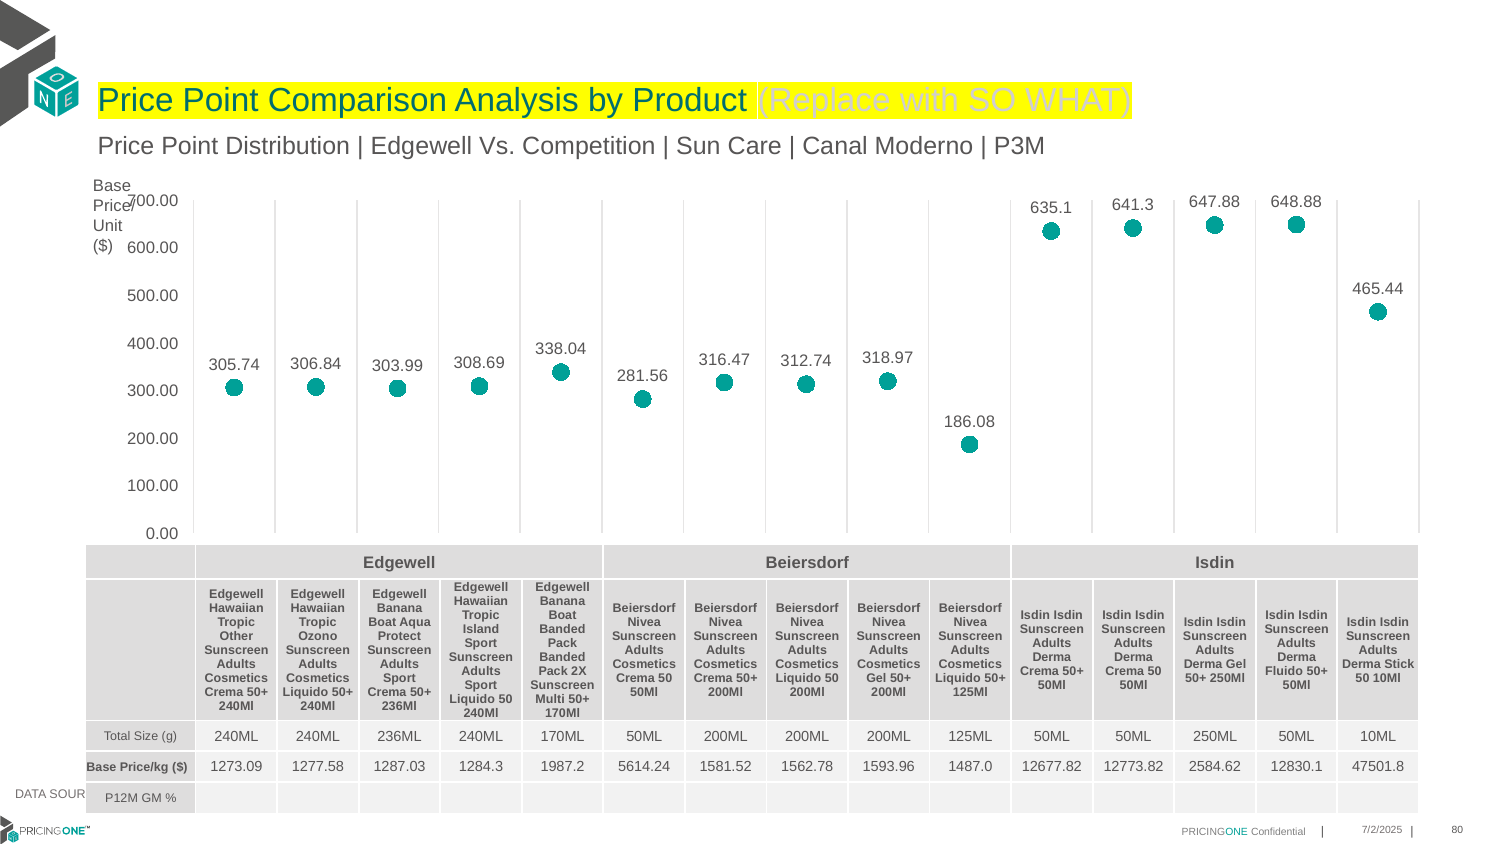

# Price Point Comparison Analysis by Product (Replace with SO WHAT)
Price Point Distribution | Edgewell Vs. Competition | Sun Care | Canal Moderno | P3M
Base Price/Unit ($)

### Chart

| Category | Base Price/Unit |
|---|---|
| Edgewell Hawaiian Tropic Other Sunscreen Adults Cosmetics Crema 50+ 240Ml | 305.74 |
| Edgewell Hawaiian Tropic Ozono Sunscreen Adults Cosmetics Liquido 50+ 240Ml | 306.84 |
| Edgewell Banana Boat Aqua Protect Sunscreen Adults Sport Crema 50+ 236Ml | 303.99 |
| Edgewell Hawaiian Tropic Island Sport Sunscreen Adults Sport Liquido 50 240Ml | 308.69 |
| Edgewell Banana Boat Banded Pack Banded Pack 2X Sunscreen Multi 50+ 170Ml | 338.04 |
| Beiersdorf Nivea Sunscreen Adults Cosmetics Crema 50 50Ml | 281.56 |
| Beiersdorf Nivea Sunscreen Adults Cosmetics Crema 50+ 200Ml | 316.47 |
| Beiersdorf Nivea Sunscreen Adults Cosmetics Liquido 50 200Ml | 312.74 |
| Beiersdorf Nivea Sunscreen Adults Cosmetics Gel 50+ 200Ml | 318.97 |
| Beiersdorf Nivea Sunscreen Adults Cosmetics Liquido 50+ 125Ml | 186.08 |
| Isdin Isdin Sunscreen Adults Derma Crema 50+ 50Ml | 635.1 |
| Isdin Isdin Sunscreen Adults Derma Crema 50 50Ml | 641.3 |
| Isdin Isdin Sunscreen Adults Derma Gel 50+ 250Ml | 647.88 |
| Isdin Isdin Sunscreen Adults Derma Fluido 50+ 50Ml | 648.88 |
| Isdin Isdin Sunscreen Adults Derma Stick 50 10Ml | 465.44 |
|  | Edgewell | Edgewell | Edgewell | Edgewell | Edgewell | Beiersdorf | Beiersdorf | Beiersdorf | Beiersdorf | Beiersdorf | Isdin | Isdin | Isdin | Isdin | Isdin |
| --- | --- | --- | --- | --- | --- | --- | --- | --- | --- | --- | --- | --- | --- | --- | --- |
|  | Edgewell Hawaiian Tropic Other Sunscreen Adults Cosmetics Crema 50+ 240Ml | Edgewell Hawaiian Tropic Ozono Sunscreen Adults Cosmetics Liquido 50+ 240Ml | Edgewell Banana Boat Aqua Protect Sunscreen Adults Sport Crema 50+ 236Ml | Edgewell Hawaiian Tropic Island Sport Sunscreen Adults Sport Liquido 50 240Ml | Edgewell Banana Boat Banded Pack Banded Pack 2X Sunscreen Multi 50+ 170Ml | Beiersdorf Nivea Sunscreen Adults Cosmetics Crema 50 50Ml | Beiersdorf Nivea Sunscreen Adults Cosmetics Crema 50+ 200Ml | Beiersdorf Nivea Sunscreen Adults Cosmetics Liquido 50 200Ml | Beiersdorf Nivea Sunscreen Adults Cosmetics Gel 50+ 200Ml | Beiersdorf Nivea Sunscreen Adults Cosmetics Liquido 50+ 125Ml | Isdin Isdin Sunscreen Adults Derma Crema 50+ 50Ml | Isdin Isdin Sunscreen Adults Derma Crema 50 50Ml | Isdin Isdin Sunscreen Adults Derma Gel 50+ 250Ml | Isdin Isdin Sunscreen Adults Derma Fluido 50+ 50Ml | Isdin Isdin Sunscreen Adults Derma Stick 50 10Ml |
| Total Size (g) | 240ML | 240ML | 236ML | 240ML | 170ML | 50ML | 200ML | 200ML | 200ML | 125ML | 50ML | 50ML | 250ML | 50ML | 10ML |
| Base Price/kg ($) | 1273.09 | 1277.58 | 1287.03 | 1284.3 | 1987.2 | 5614.24 | 1581.52 | 1562.78 | 1593.96 | 1487.0 | 12677.82 | 12773.82 | 2584.62 | 12830.1 | 47501.8 |
| P12M GM % |  |  |  |  |  |  |  |  |  |  |  |  |  |  |  |
DATA SOURCE: Trade Panel/Retailer Data | April  2025

7/2/2025
80